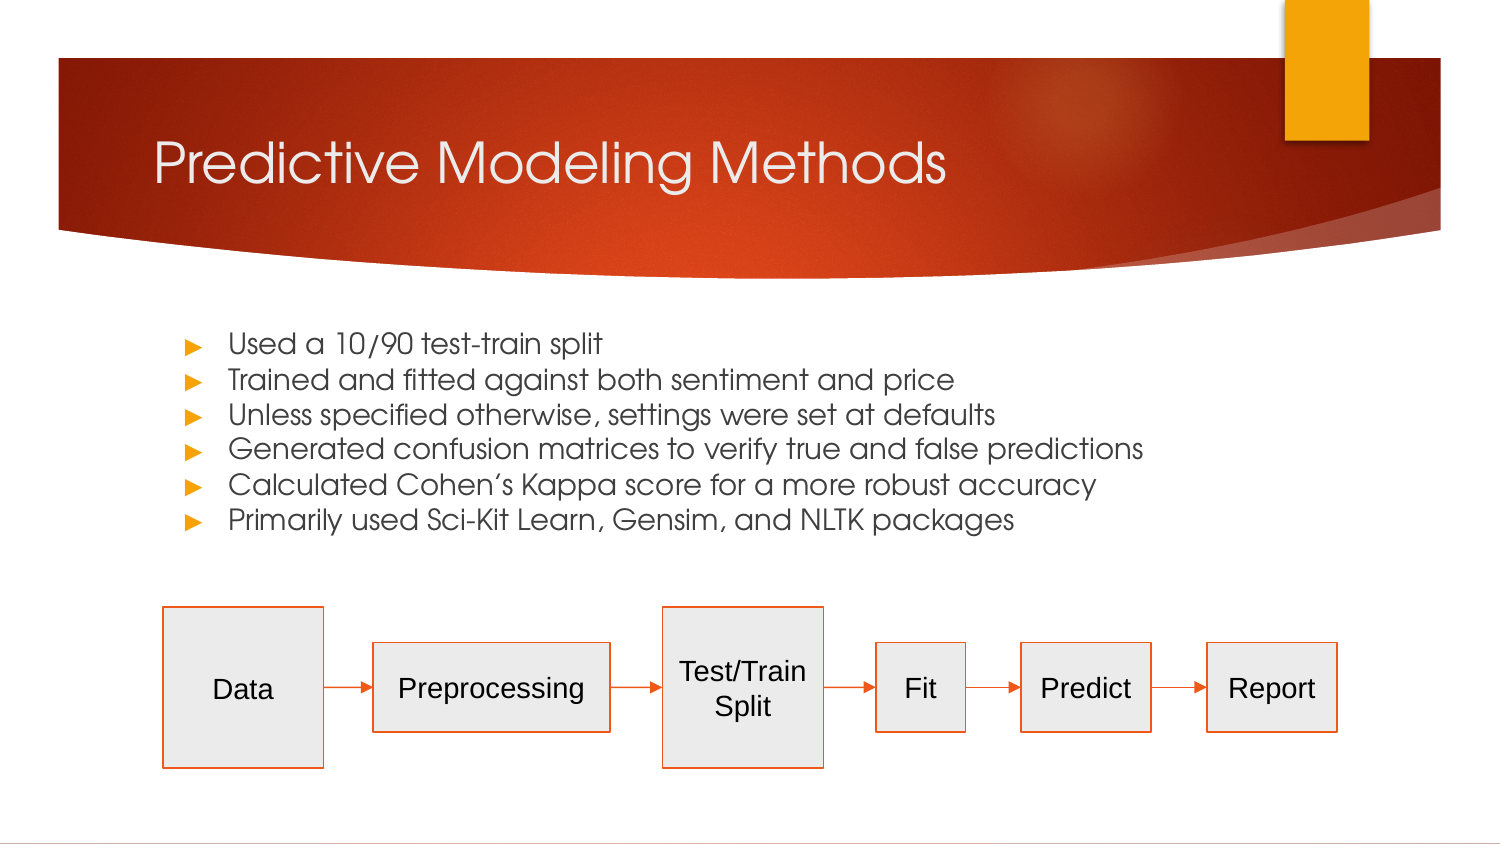

# Predictive Modeling Methods
Used a 10/90 test-train split
Trained and fitted against both sentiment and price
Unless specified otherwise, settings were set at defaults
Generated confusion matrices to verify true and false predictions
Calculated Cohen’s Kappa score for a more robust accuracy
Primarily used Sci-Kit Learn, Gensim, and NLTK packages

Data
Test/Train
Split
Preprocessing
Fit
Predict
Report